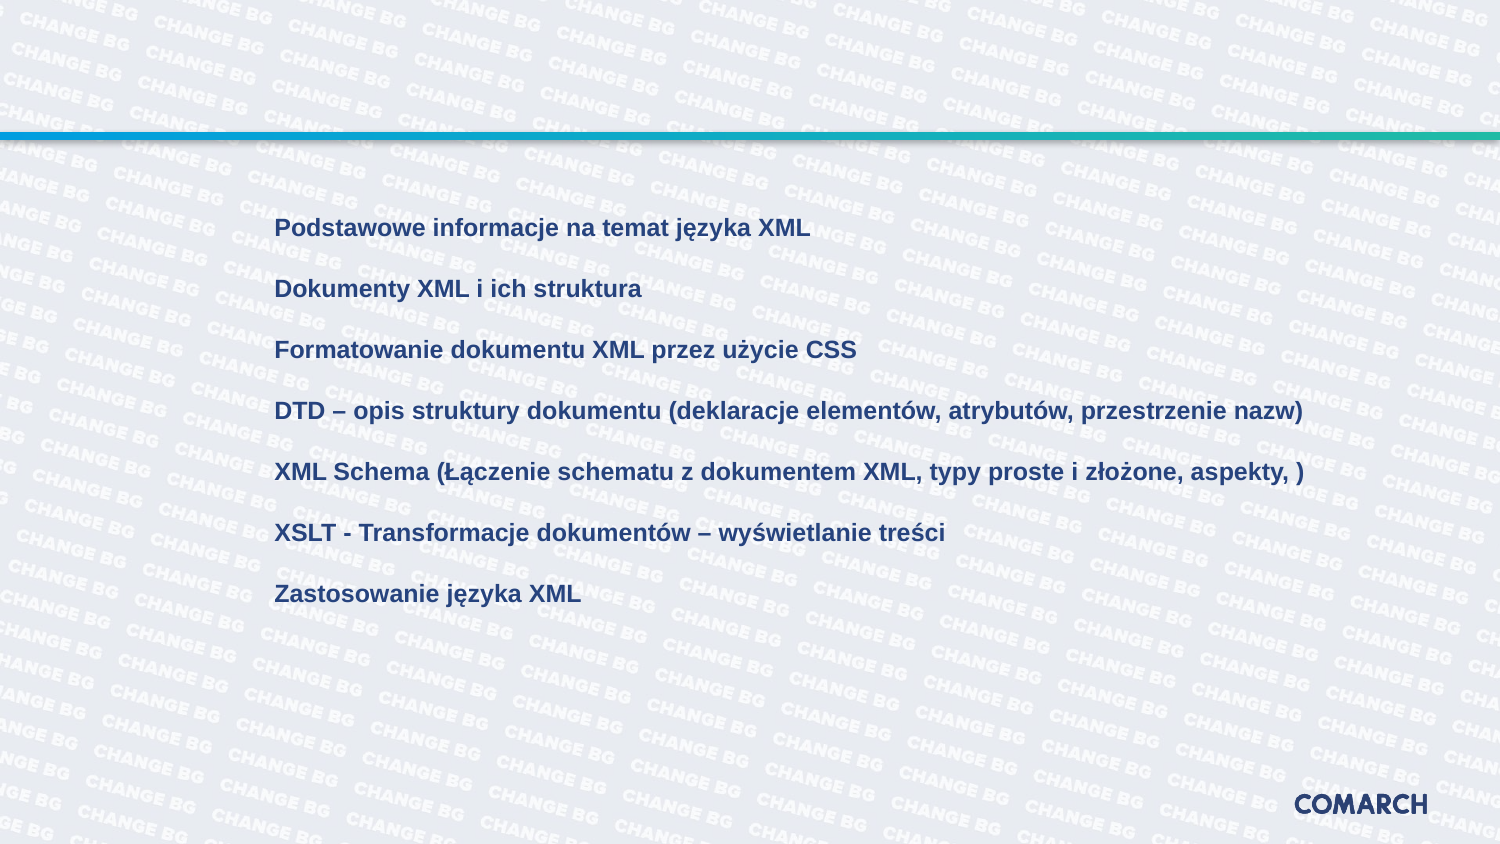

#

Podstawowe informacje na temat języka XML

Dokumenty XML i ich struktura

Formatowanie dokumentu XML przez użycie CSS

DTD – opis struktury dokumentu (deklaracje elementów, atrybutów, przestrzenie nazw)

XML Schema (Łączenie schematu z dokumentem XML, typy proste i złożone, aspekty, )

XSLT - Transformacje dokumentów – wyświetlanie treści

Zastosowanie języka XML